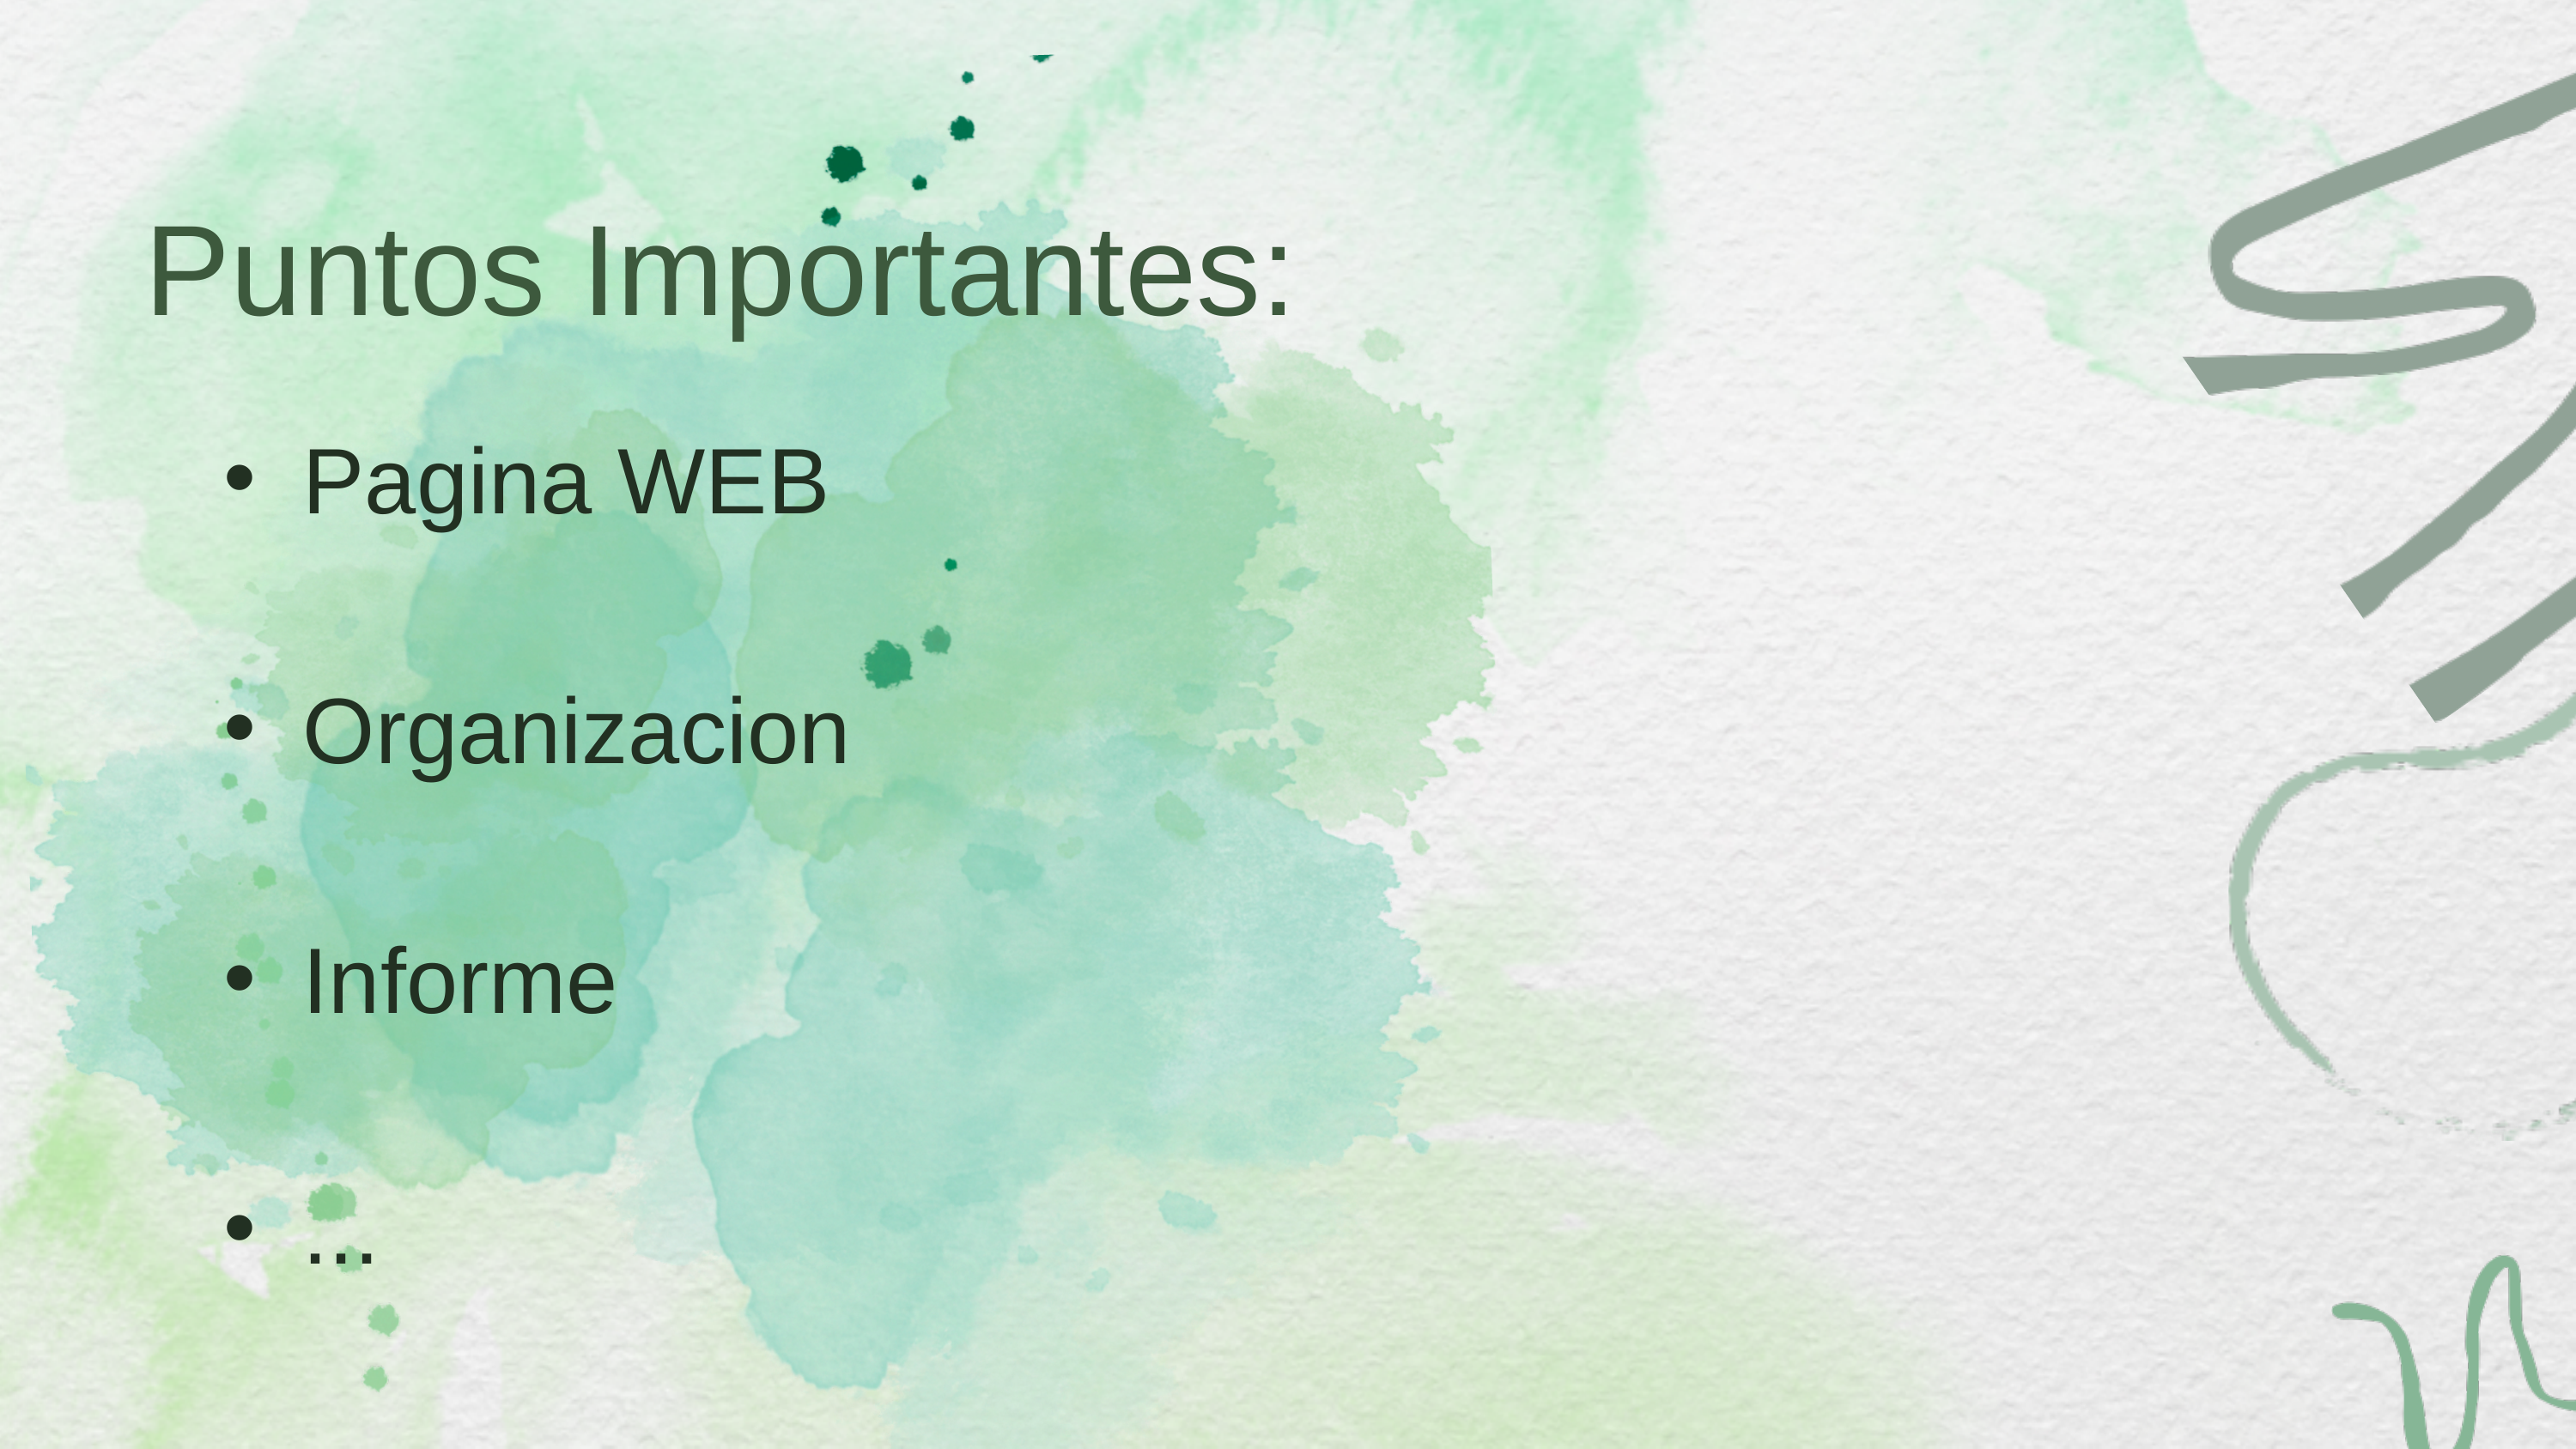

Puntos Importantes:
Pagina WEB

Organizacion
Informe
...